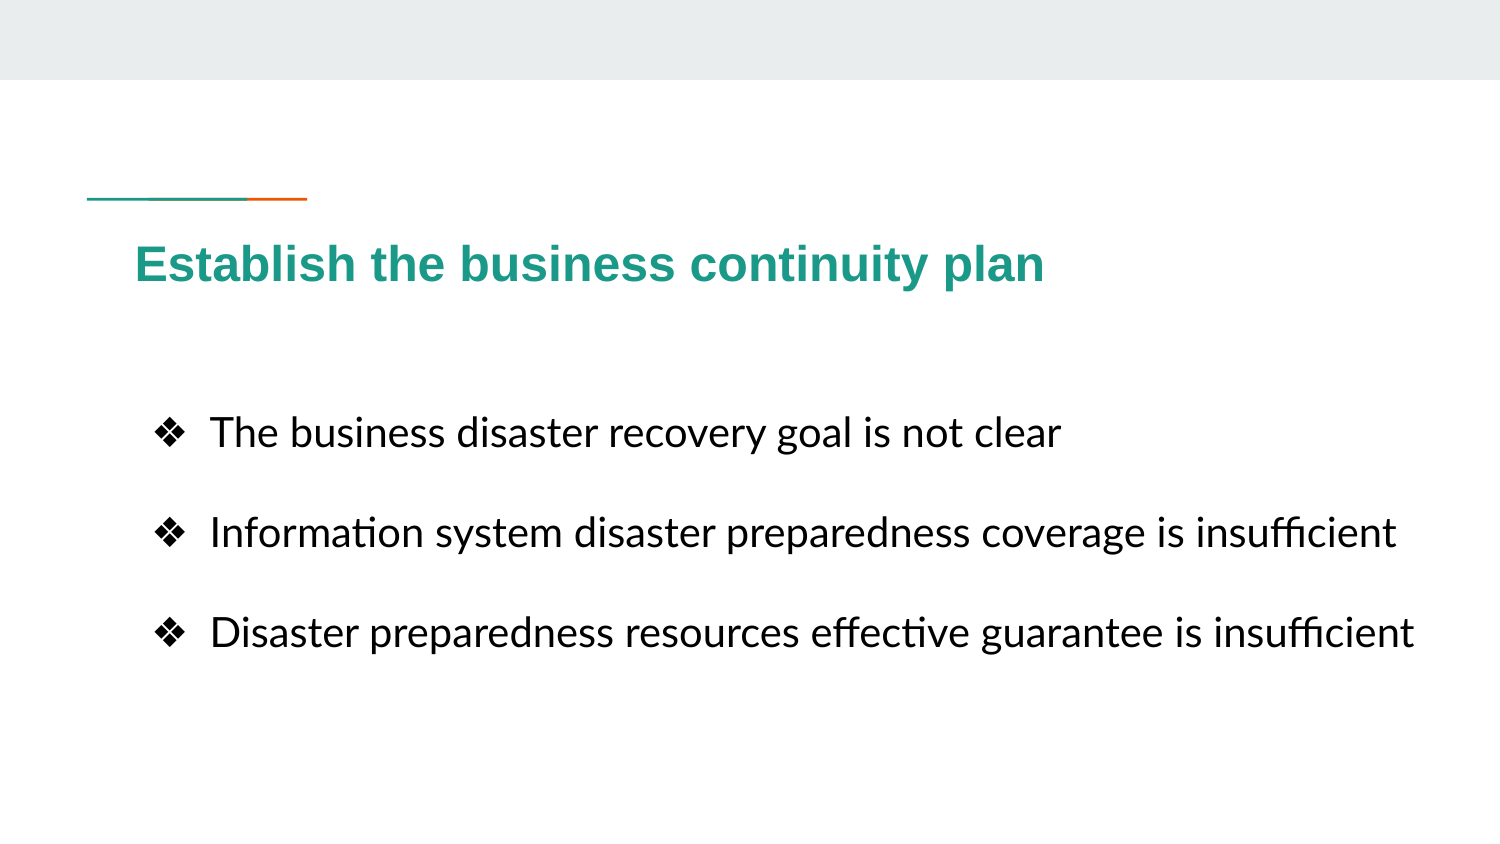

# Establish the business continuity plan
The business disaster recovery goal is not clear
Information system disaster preparedness coverage is insufficient
Disaster preparedness resources effective guarantee is insufficient